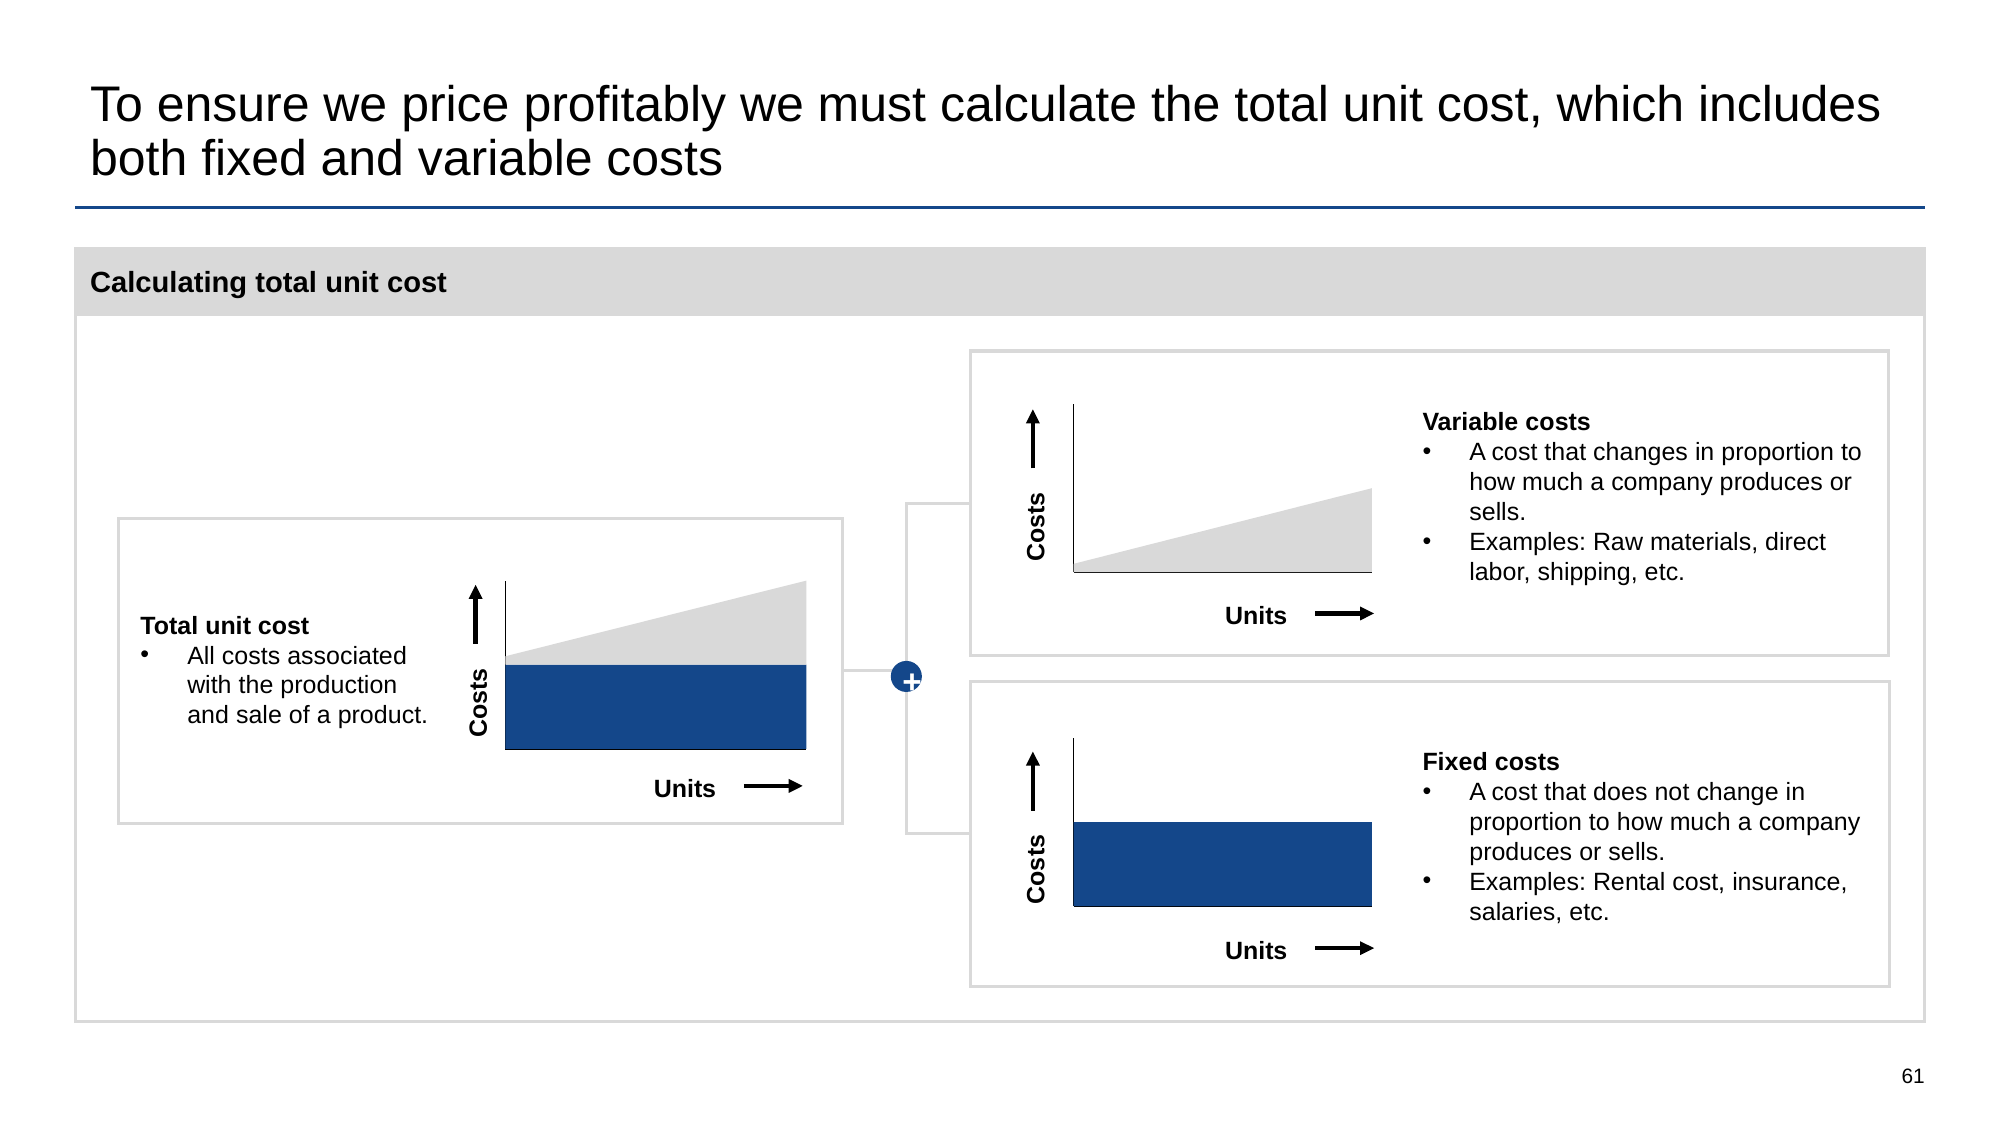

# To ensure we price profitably we must calculate the total unit cost, which includes both fixed and variable costs
Calculating total unit cost

### Chart

| Category |  |
|---|---|
Variable costs
A cost that changes in proportion to how much a company produces or sells.
Examples: Raw materials, direct labor, shipping, etc.
Costs

Units

### Chart

| Category |  |  |
|---|---|---|
Costs
Total unit cost
All costs associated with the production and sale of a product.
+

Units

### Chart

| Category |  |
|---|---|
Fixed costs
A cost that does not change in proportion to how much a company produces or sells.
Examples: Rental cost, insurance, salaries, etc.
Costs
Units